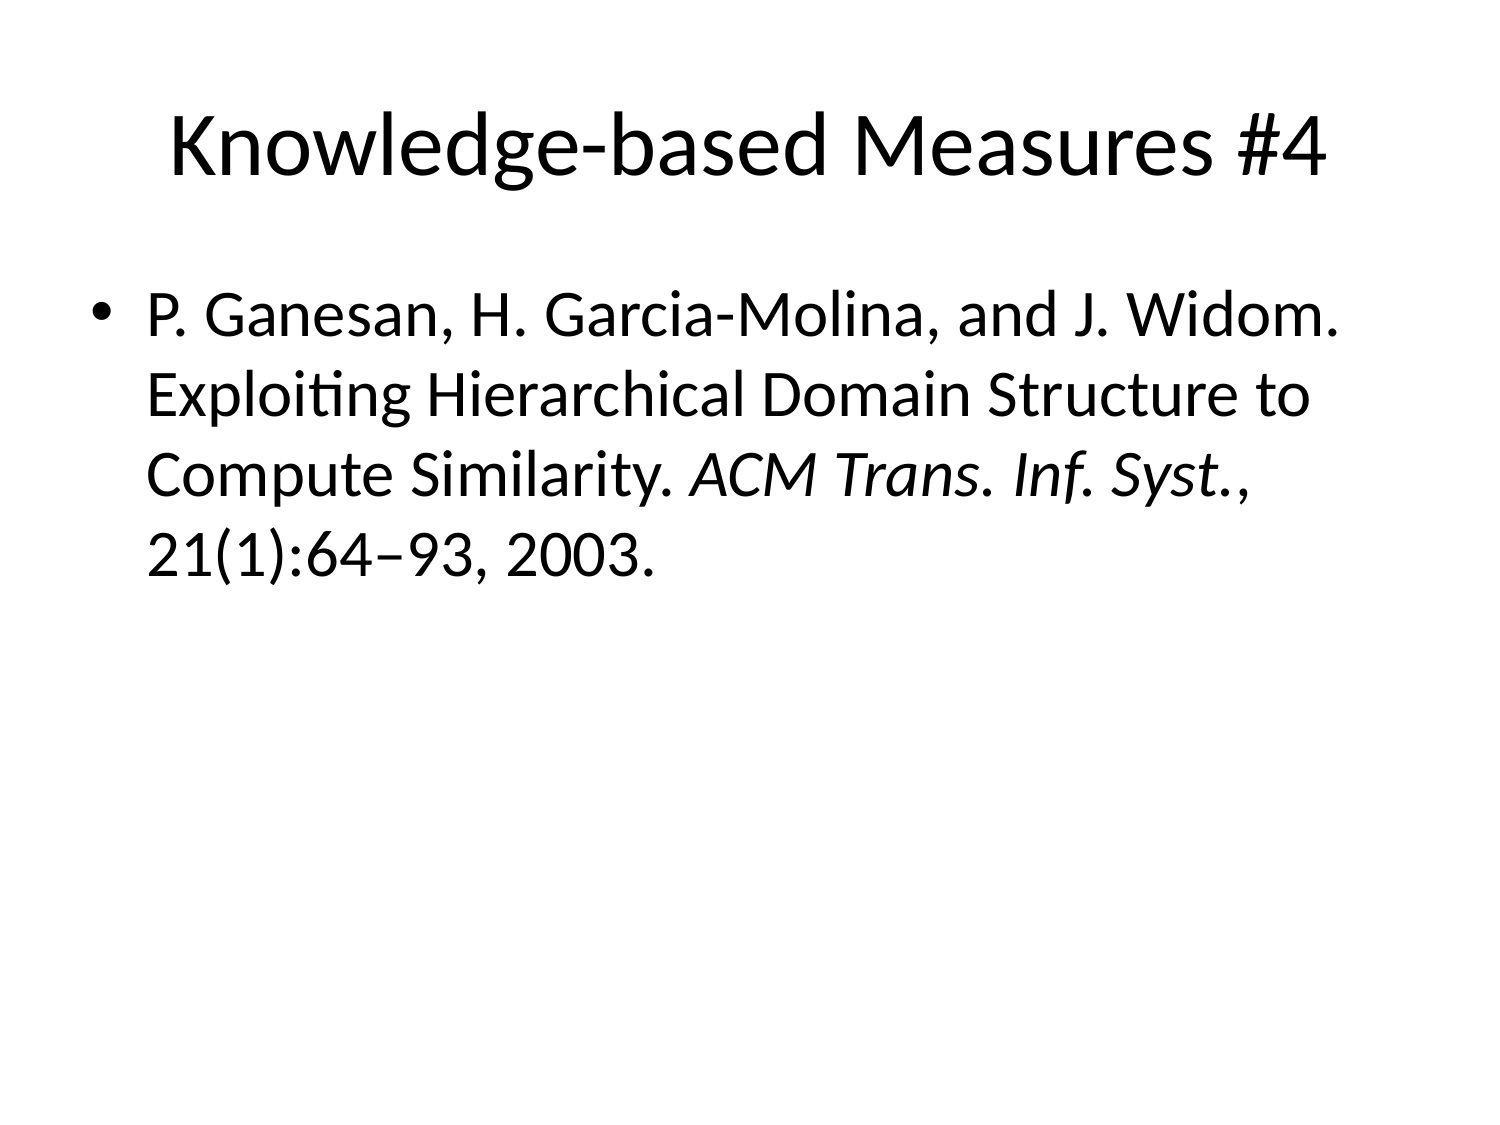

# Knowledge-based Measures #4
P. Ganesan, H. Garcia-Molina, and J. Widom. Exploiting Hierarchical Domain Structure to Compute Similarity. ACM Trans. Inf. Syst., 21(1):64–93, 2003.